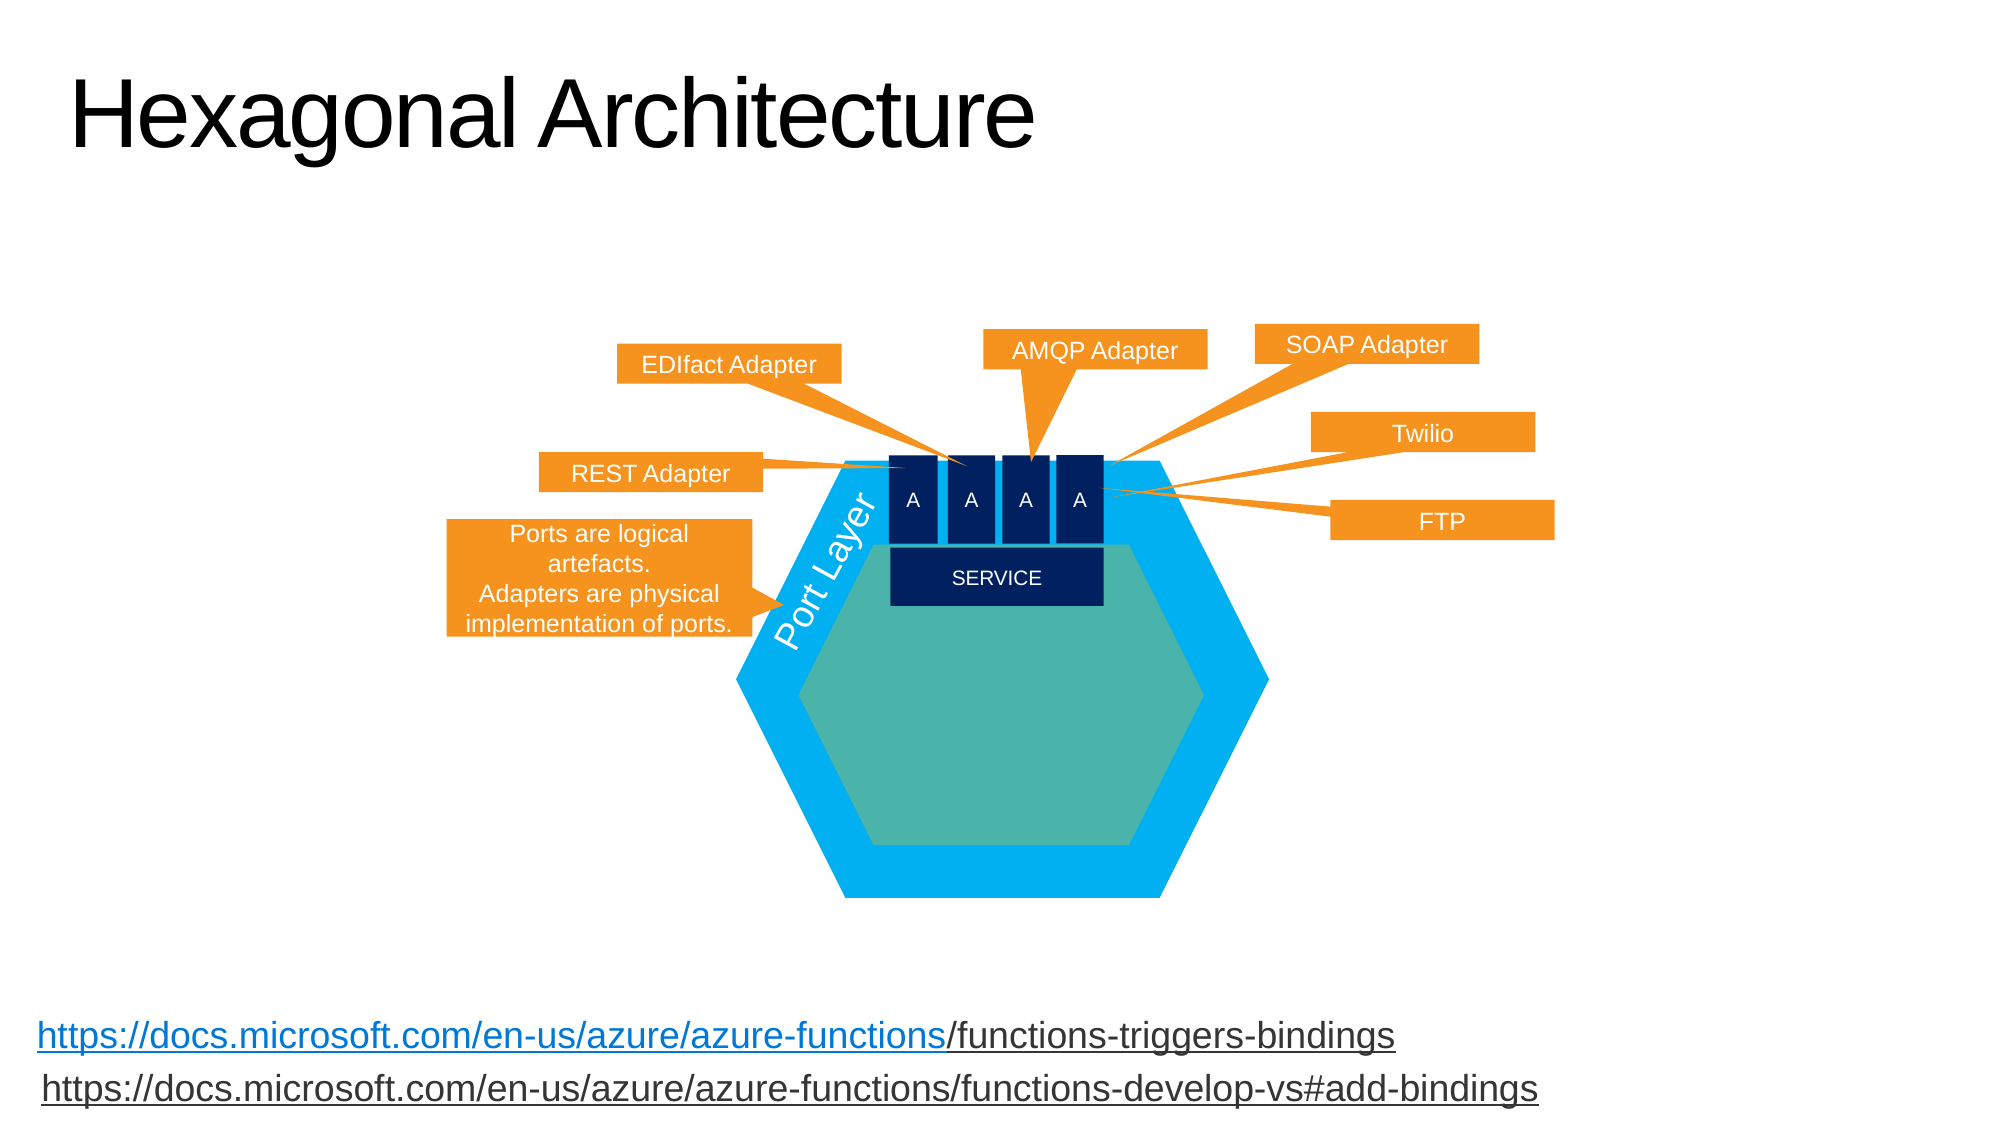

# Hexagonal Architecture
SOAP Adapter
AMQP Adapter
EDIfact Adapter
Twilio
REST Adapter
A
A
A
A

FTP
Port Layer
Ports are logical artefacts.
Adapters are physical implementation of ports.

SERVICE
https://docs.microsoft.com/en-us/azure/azure-functions/functions-triggers-bindings
https://docs.microsoft.com/en-us/azure/azure-functions/functions-develop-vs#add-bindings